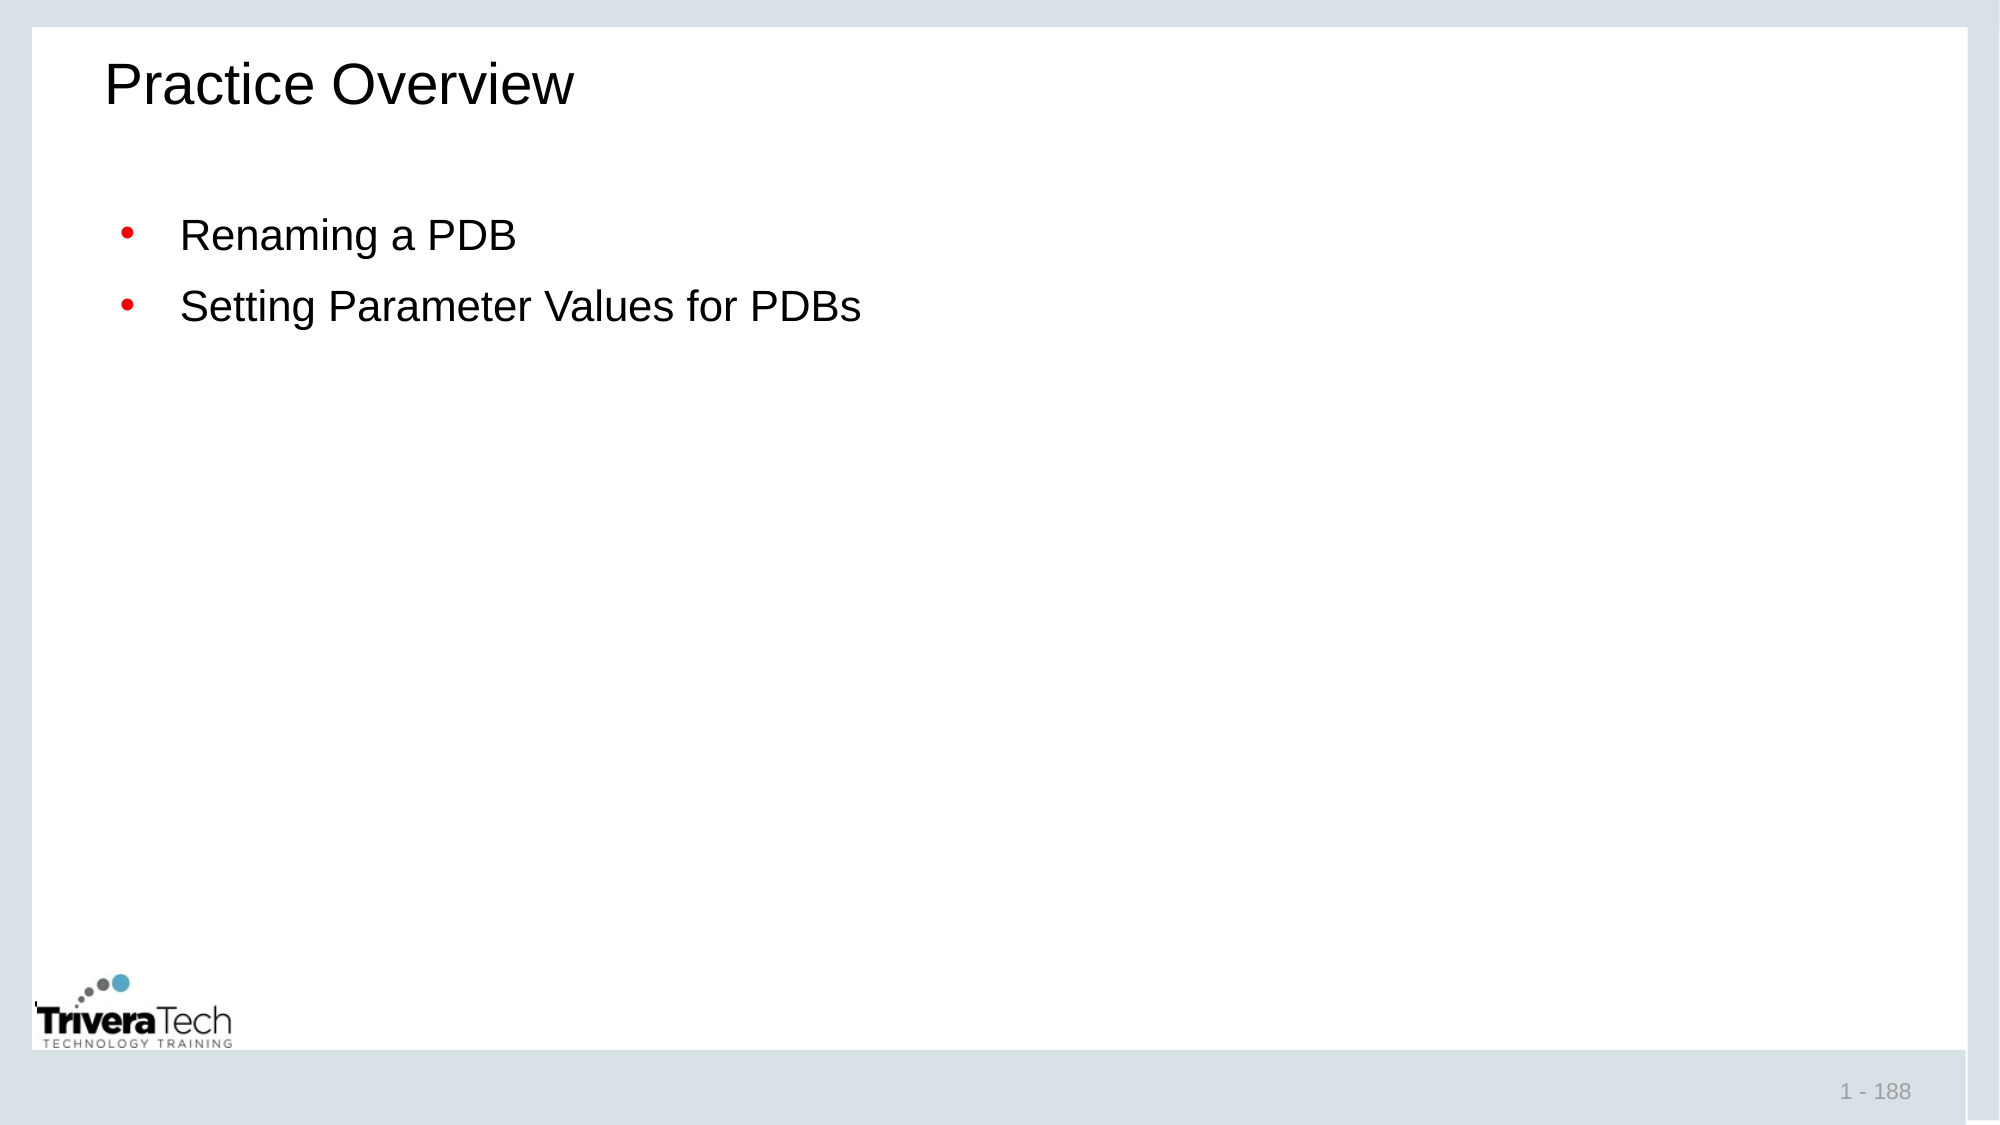

# Practice Overview
Renaming a PDB
Setting Parameter Values for PDBs